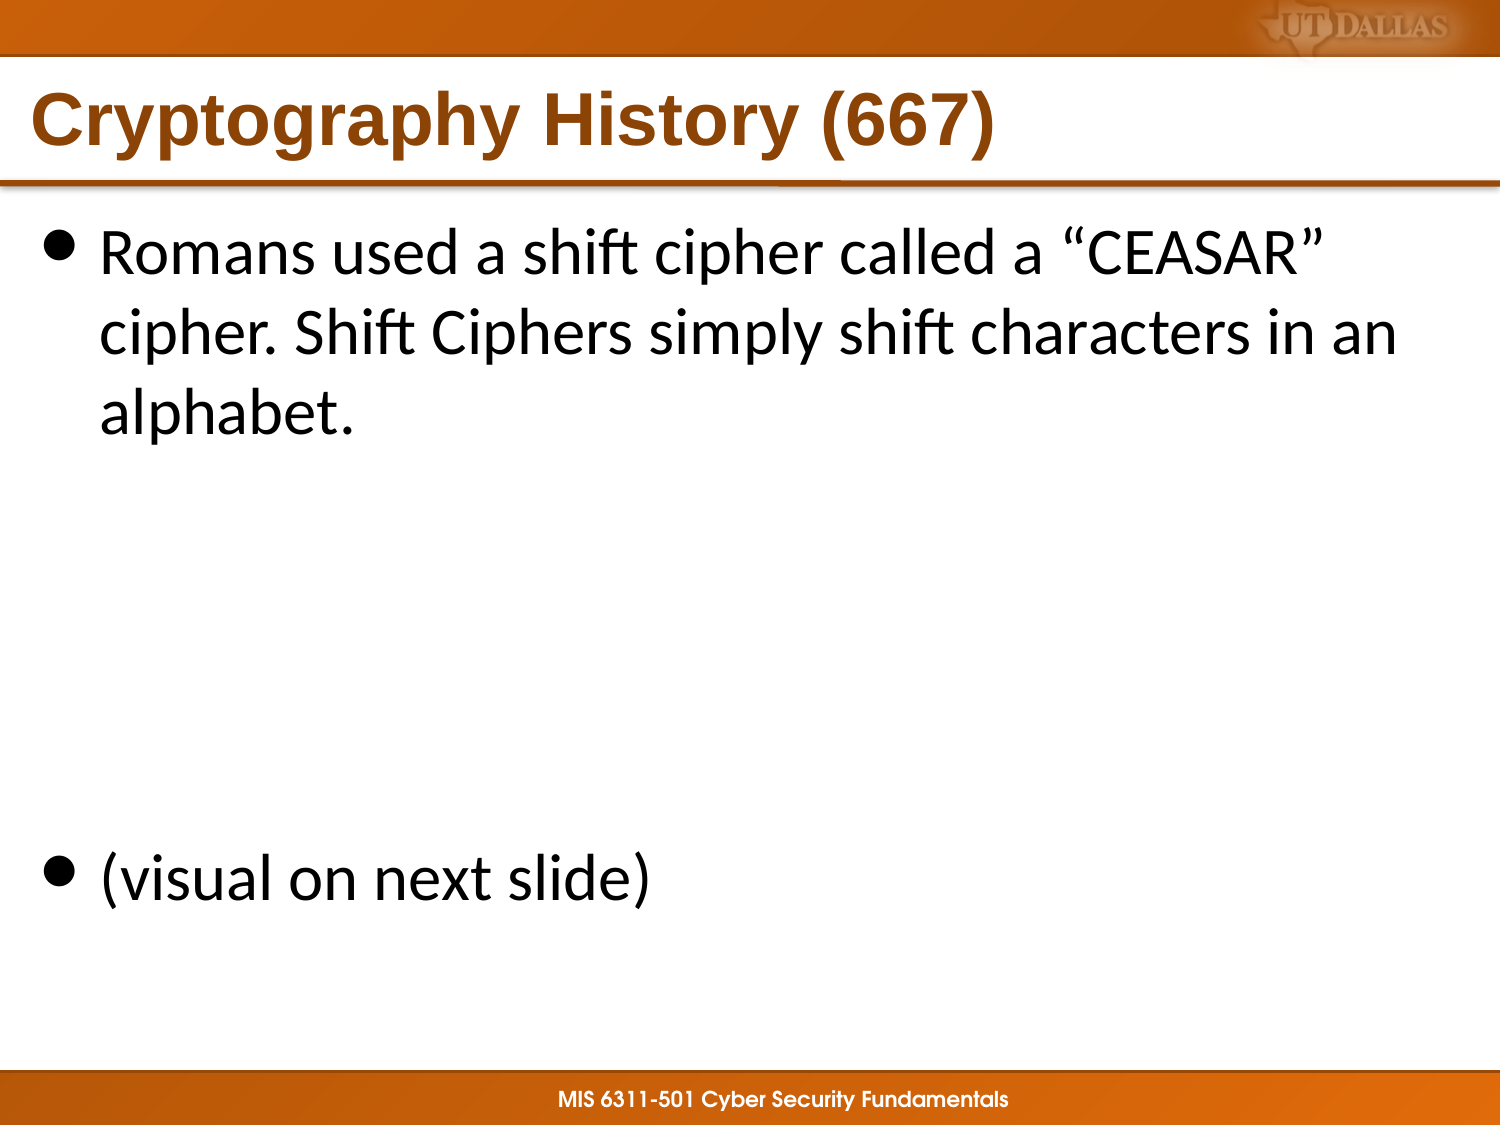

# Cryptography History (667)
Romans used a shift cipher called a “CEASAR” cipher. Shift Ciphers simply shift characters in an alphabet.

(visual on next slide)